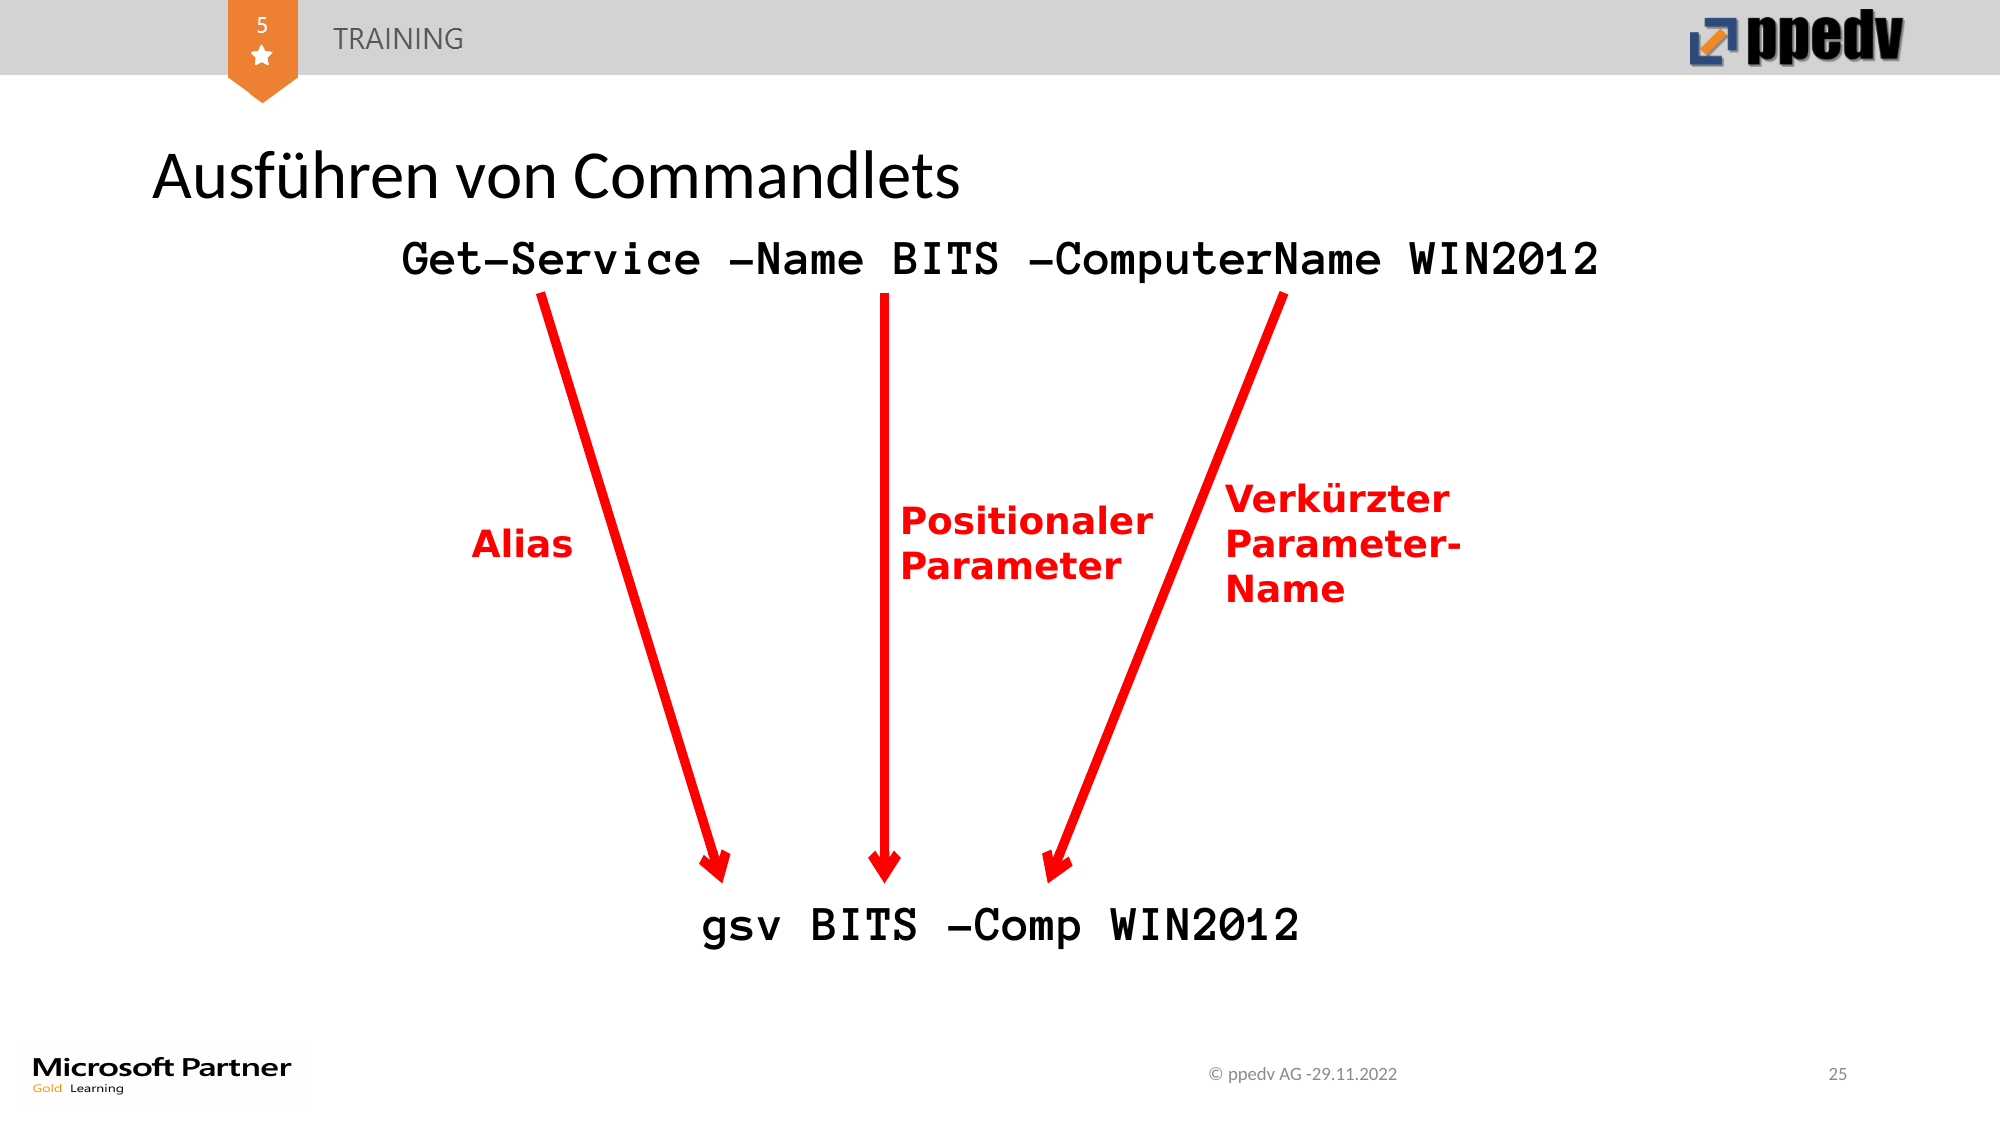

# Ausführen von Commandlets
Get-Service –Name BITS –ComputerName WIN2012
Verkürzter
Parameter-Name
Positionaler
Parameter
Alias
gsv BITS –Comp WIN2012
© ppedv AG -29.11.2022
25